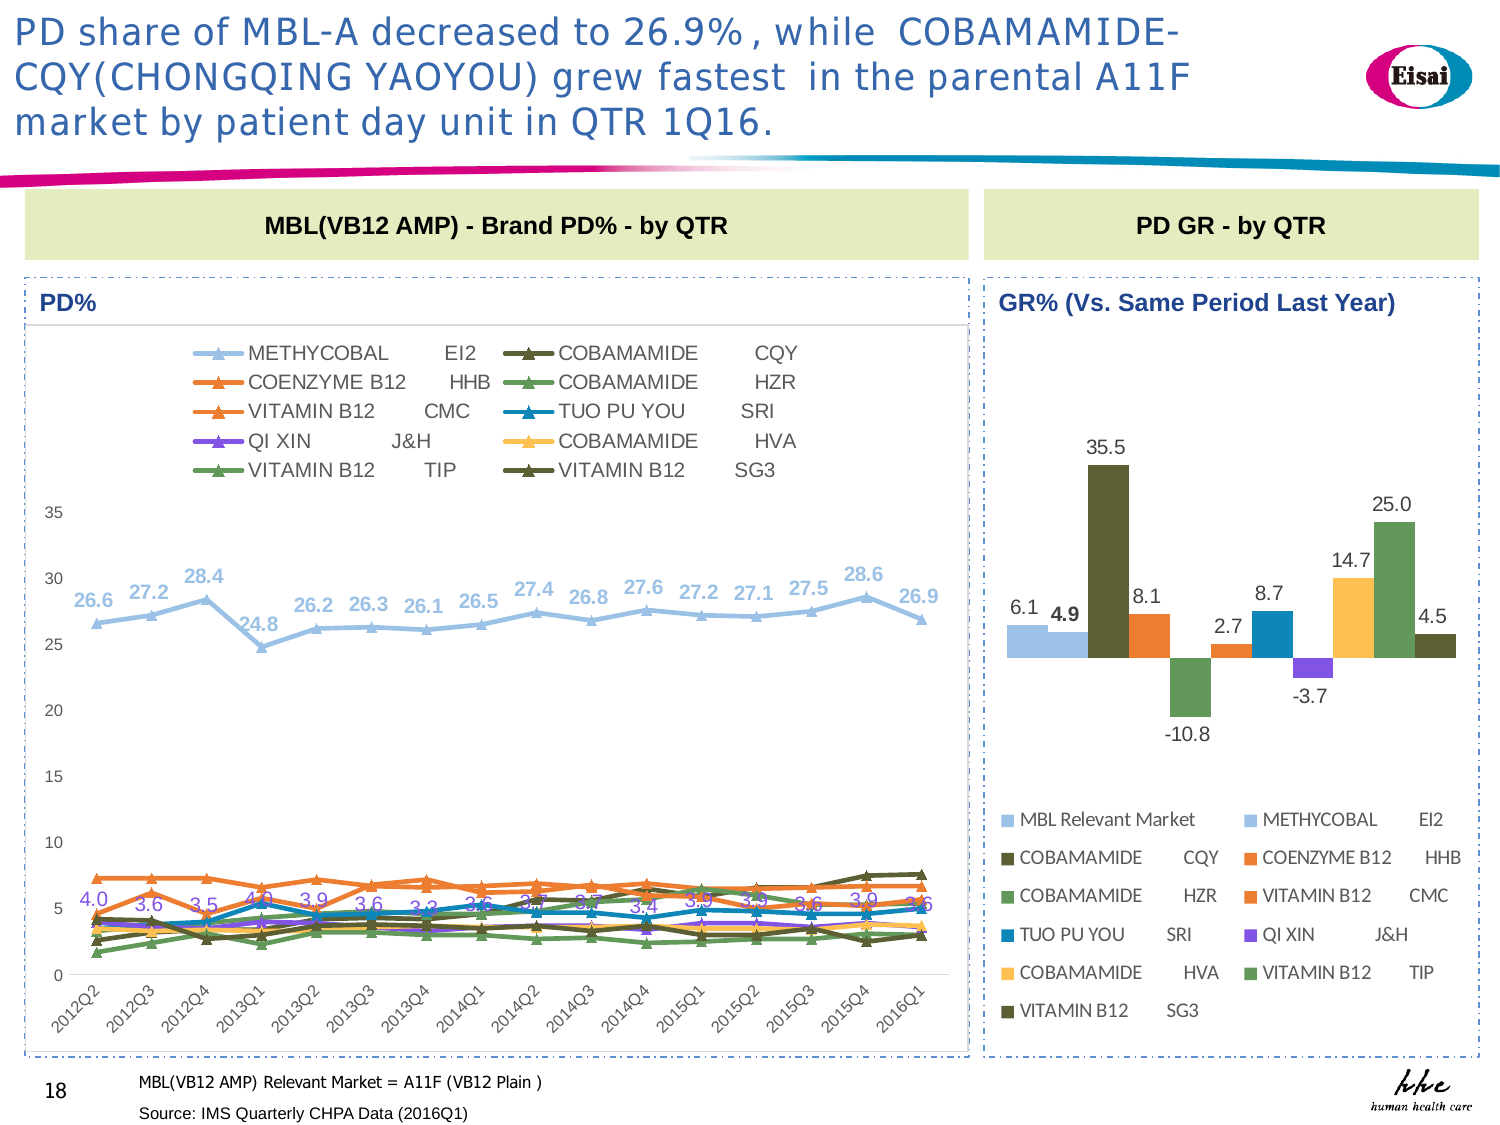

PD share of MBL-A decreased to 26.9%, while  COBAMAMIDE-CQY(CHONGQING YAOYOU) grew fastest  in the parental A11F market by patient day unit in QTR 1Q16.
MBL(VB12 AMP) - Brand PD% - by QTR
PD GR - by QTR

PD%
GR% (Vs. Same Period Last Year)

### Chart

| Category | METHYCOBAL         EI2 | COBAMAMIDE         CQY | COENZYME B12       HHB | COBAMAMIDE         HZR | VITAMIN B12        CMC | TUO PU YOU         SRI | QI XIN             J&H | COBAMAMIDE         HVA | VITAMIN B12        TIP | VITAMIN B12        SG3 |
|---|---|---|---|---|---|---|---|---|---|---|
| 2012Q2 | 26.6 | 2.6 | 7.3 | 3.3 | 4.6 | 3.5 | 4.0 | 3.5 | 1.7 | 4.2 |
| 2012Q3 | 27.2 | 3.2 | 7.3 | 3.7 | 6.2 | 3.8 | 3.6 | 3.3 | 2.4 | 4.1 |
| 2012Q4 | 28.4 | 3.4 | 7.3 | 3.9 | 4.6 | 4.0 | 3.5 | 3.4 | 3.1 | 2.7 |
| 2013Q1 | 24.8 | 3.4 | 6.6 | 4.3 | 5.8 | 5.4 | 4.0 | 3.3 | 2.3 | 3.0 |
| 2013Q2 | 26.2 | 4.2 | 7.2 | 4.6 | 5.0 | 4.5 | 3.9 | 3.3 | 3.2 | 3.7 |
| 2013Q3 | 26.3 | 4.3 | 6.7 | 4.8 | 6.8 | 4.6 | 3.6 | 3.6 | 3.2 | 3.8 |
| 2013Q4 | 26.1 | 4.2 | 6.6 | 4.6 | 7.2 | 4.8 | 3.3 | 3.7 | 3.0 | 3.7 |
| 2014Q1 | 26.5 | 4.6 | 6.7 | 4.6 | 6.2 | 5.3 | 3.6 | 3.6 | 3.0 | 3.5 |
| 2014Q2 | 27.4 | 5.7 | 6.9 | 4.8 | 6.3 | 4.7 | 3.7 | 3.6 | 2.7 | 3.7 |
| 2014Q3 | 26.8 | 5.6 | 6.6 | 5.5 | 6.8 | 4.7 | 3.7 | 3.6 | 2.8 | 3.3 |
| 2014Q4 | 27.6 | 6.5 | 6.9 | 5.7 | 6.0 | 4.3 | 3.4 | 3.7 | 2.4 | 3.7 |
| 2015Q1 | 27.2 | 5.9 | 6.5 | 6.5 | 5.9 | 4.9 | 3.9 | 3.5 | 2.5 | 3.0 |
| 2015Q2 | 27.1 | 6.6 | 6.5 | 6.0 | 5.0 | 4.8 | 3.9 | 3.5 | 2.7 | 3.0 |
| 2015Q3 | 27.5 | 6.6 | 6.6 | 5.3 | 5.4 | 4.6 | 3.6 | 3.4 | 2.7 | 3.5 |
| 2015Q4 | 28.6 | 7.5 | 6.7 | 5.3 | 5.2 | 4.6 | 3.9 | 3.8 | 3.1 | 2.5 |
| 2016Q1 | 26.9 | 7.6 | 6.7 | 5.4 | 5.7 | 5.0 | 3.6 | 3.7 | 3.0 | 3.0 |

### Chart

| Category |  |  |  |  |  |  |  |  |  |  |  |
|---|---|---|---|---|---|---|---|---|---|---|---|
MBL(VB12 AMP) Relevant Market = A11F (VB12 Plain )
18
Source: IMS Quarterly CHPA Data (2016Q1)